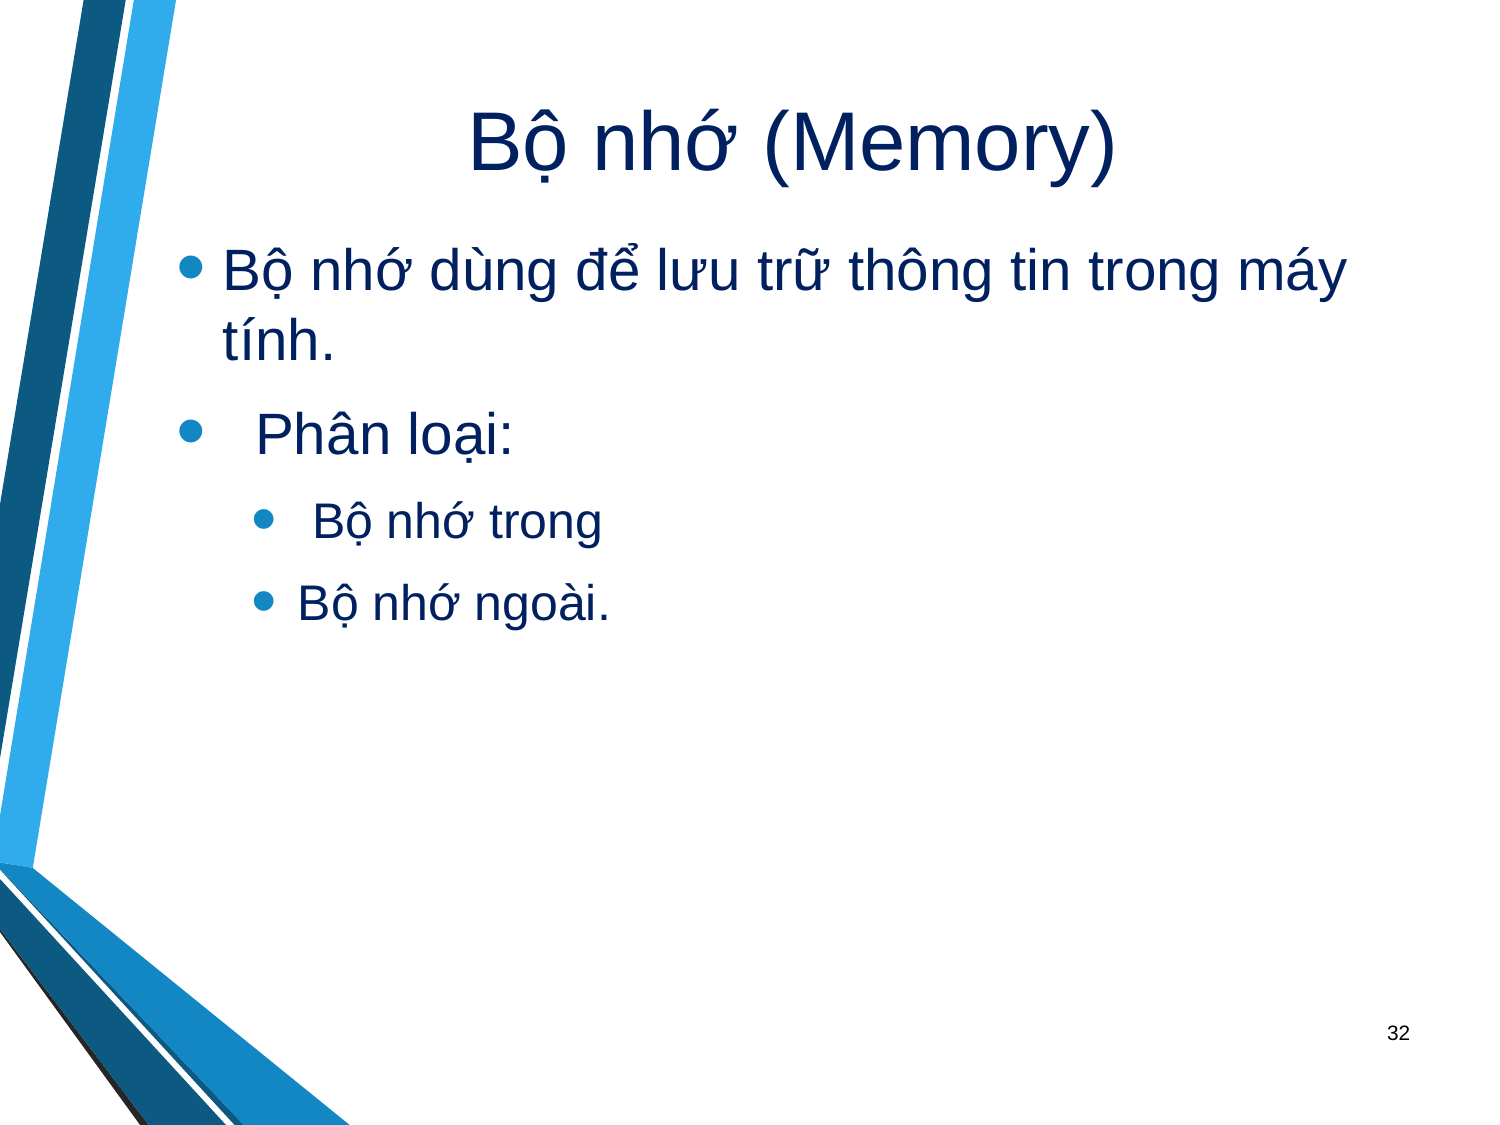

# Bộ nhớ (Memory)
Bộ nhớ dùng để lưu trữ thông tin trong máy tính.
  Phân loại:
 Bộ nhớ trong
Bộ nhớ ngoài.

32